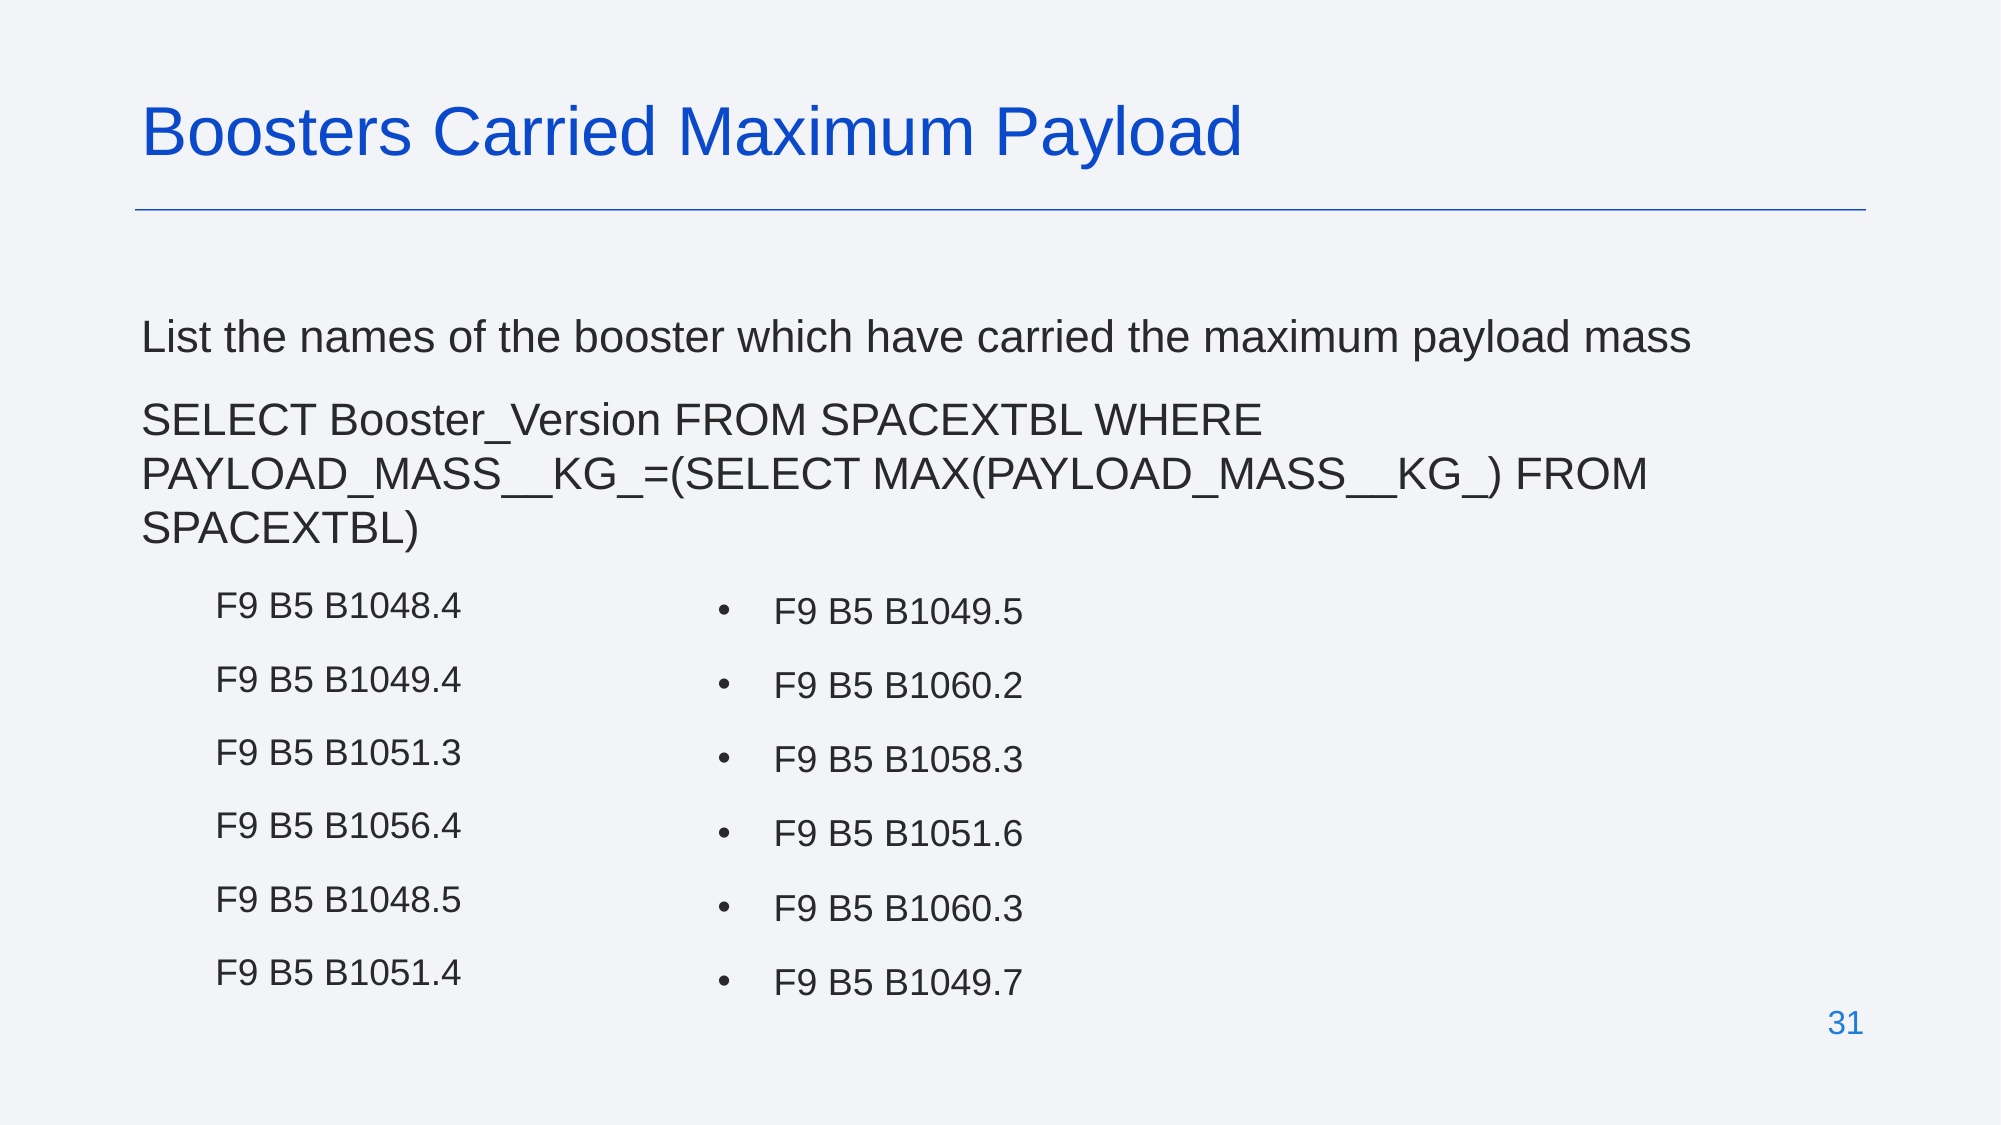

Boosters Carried Maximum Payload
List the names of the booster which have carried the maximum payload mass
SELECT Booster_Version FROM SPACEXTBL WHERE PAYLOAD_MASS__KG_=(SELECT MAX(PAYLOAD_MASS__KG_) FROM SPACEXTBL)
F9 B5 B1048.4
F9 B5 B1049.4
F9 B5 B1051.3
F9 B5 B1056.4
F9 B5 B1048.5
F9 B5 B1051.4

F9 B5 B1049.5
F9 B5 B1060.2
F9 B5 B1058.3
F9 B5 B1051.6
F9 B5 B1060.3
F9 B5 B1049.7
31